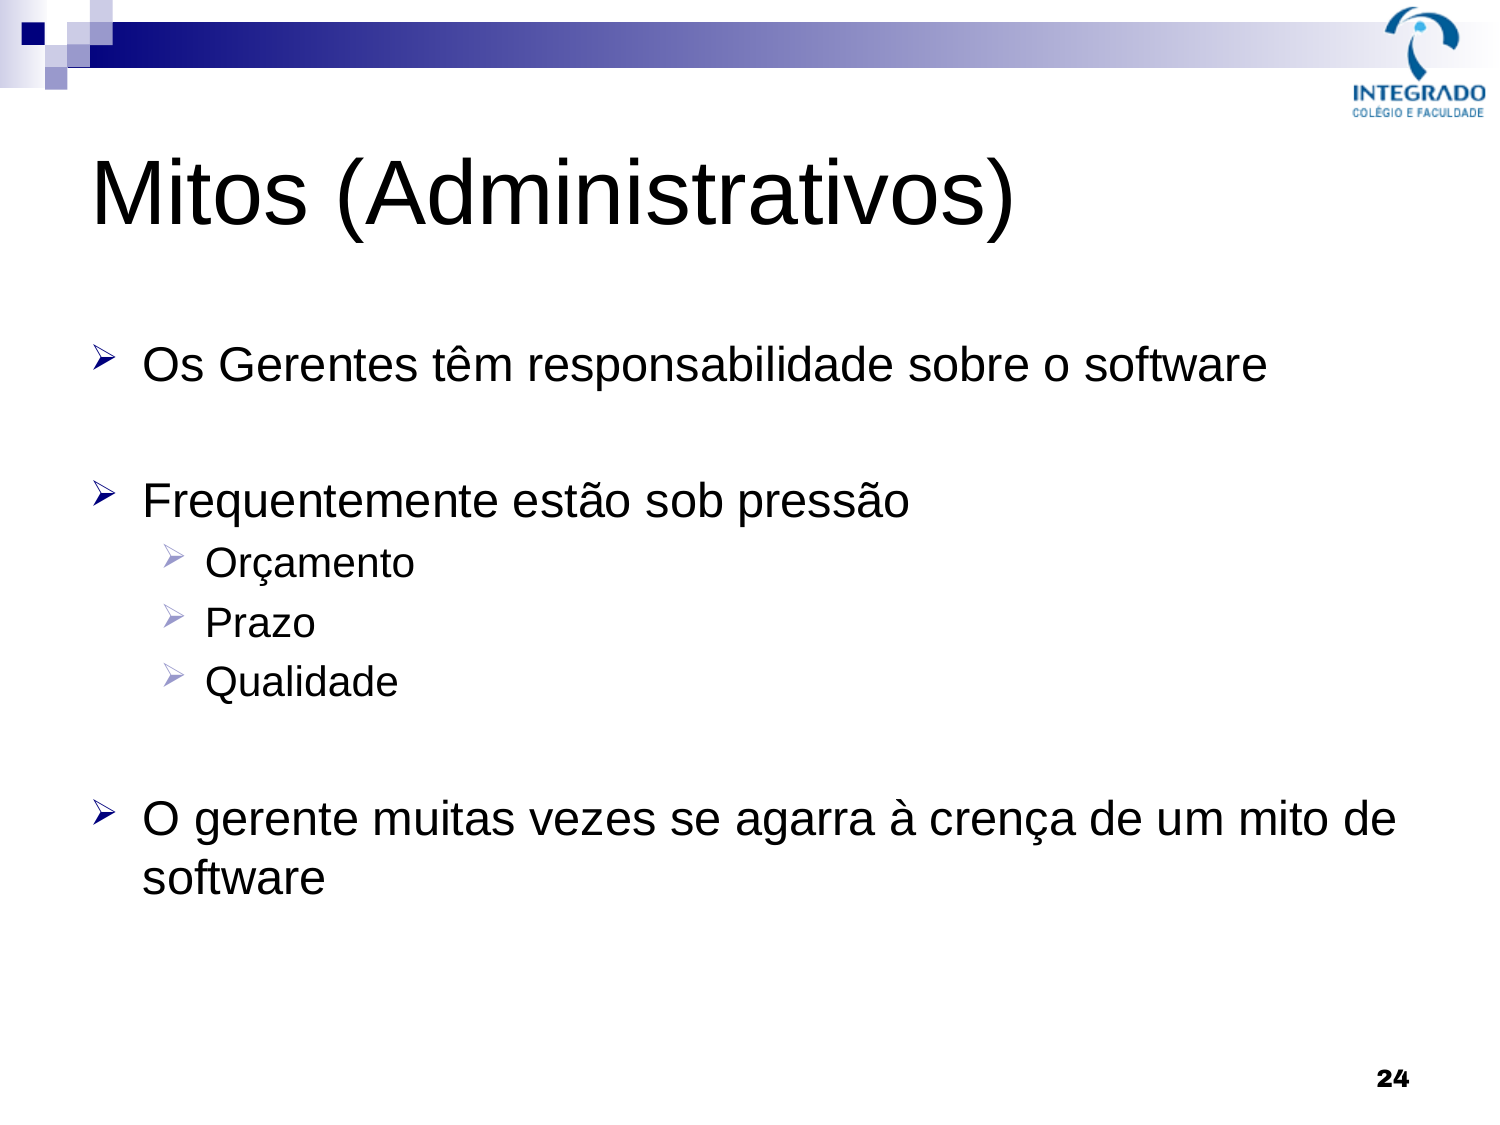

# Mitos (Administrativos)
Os Gerentes têm responsabilidade sobre o software

Frequentemente estão sob pressão
Orçamento
Prazo
Qualidade

O gerente muitas vezes se agarra à crença de um mito de software
24